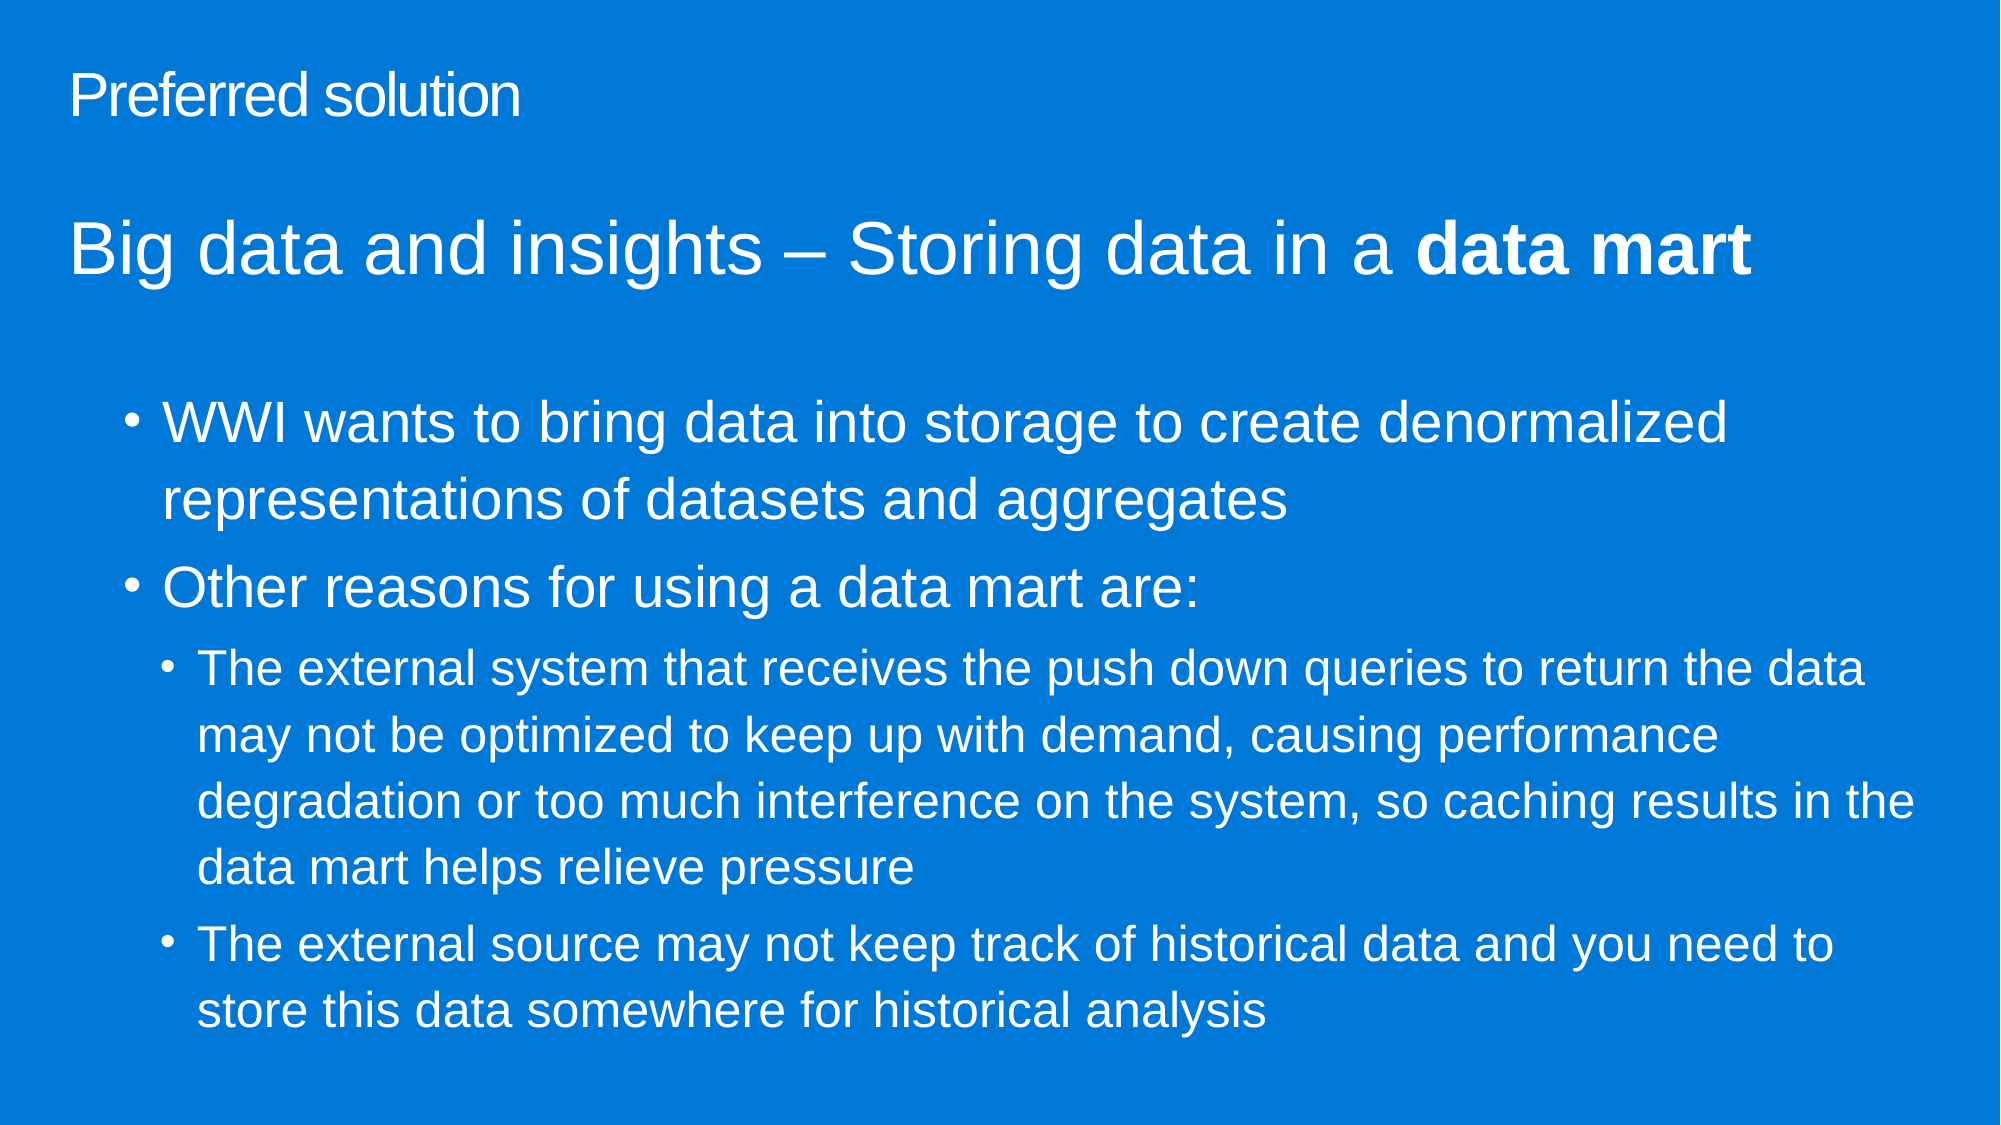

# Preferred solution
Big data and insights – Storing data in a data mart

WWI wants to bring data into storage to create denormalized representations of datasets and aggregates
Other reasons for using a data mart are:
The external system that receives the push down queries to return the data may not be optimized to keep up with demand, causing performance degradation or too much interference on the system, so caching results in the data mart helps relieve pressure
The external source may not keep track of historical data and you need to store this data somewhere for historical analysis